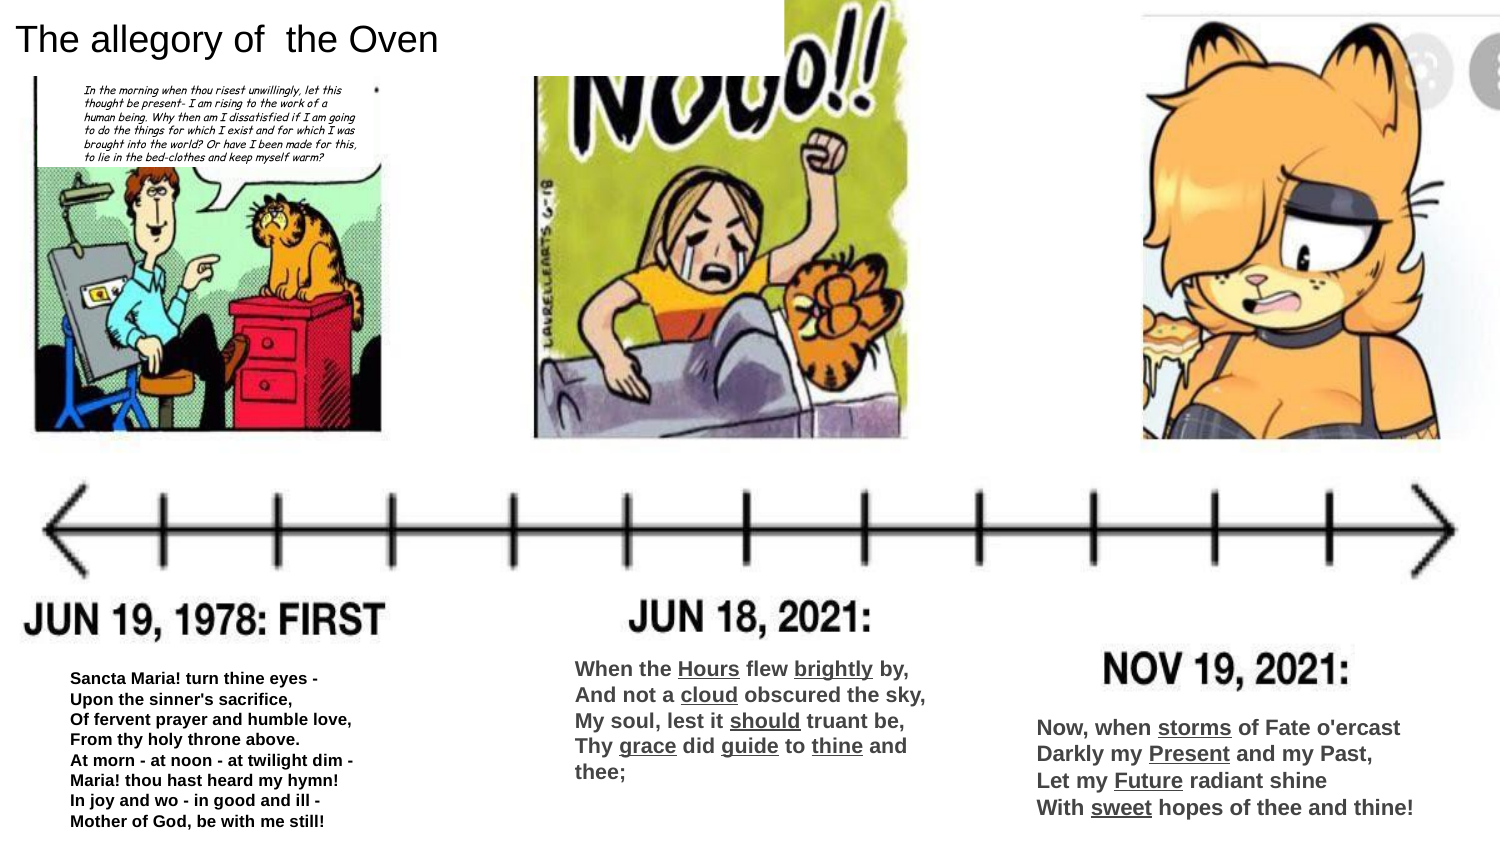

# The allegory of  the Oven
In the morning when thou risest unwillingly, let this thought be present- I am rising to the work of a human being. Why then am I dissatisfied if I am going to do the things for which I exist and for which I was brought into the world? Or have I been made for this, to lie in the bed-clothes and keep myself warm?

When the Hours flew brightly by,
And not a cloud obscured the sky,
My soul, lest it should truant be,
Thy grace did guide to thine and thee;
Sancta Maria! turn thine eyes -
Upon the sinner's sacrifice,
Of fervent prayer and humble love,
From thy holy throne above.
At morn - at noon - at twilight dim -
Maria! thou hast heard my hymn!
In joy and wo - in good and ill -
Mother of God, be with me still!
Now, when storms of Fate o'ercast
Darkly my Present and my Past,
Let my Future radiant shine
With sweet hopes of thee and thine!